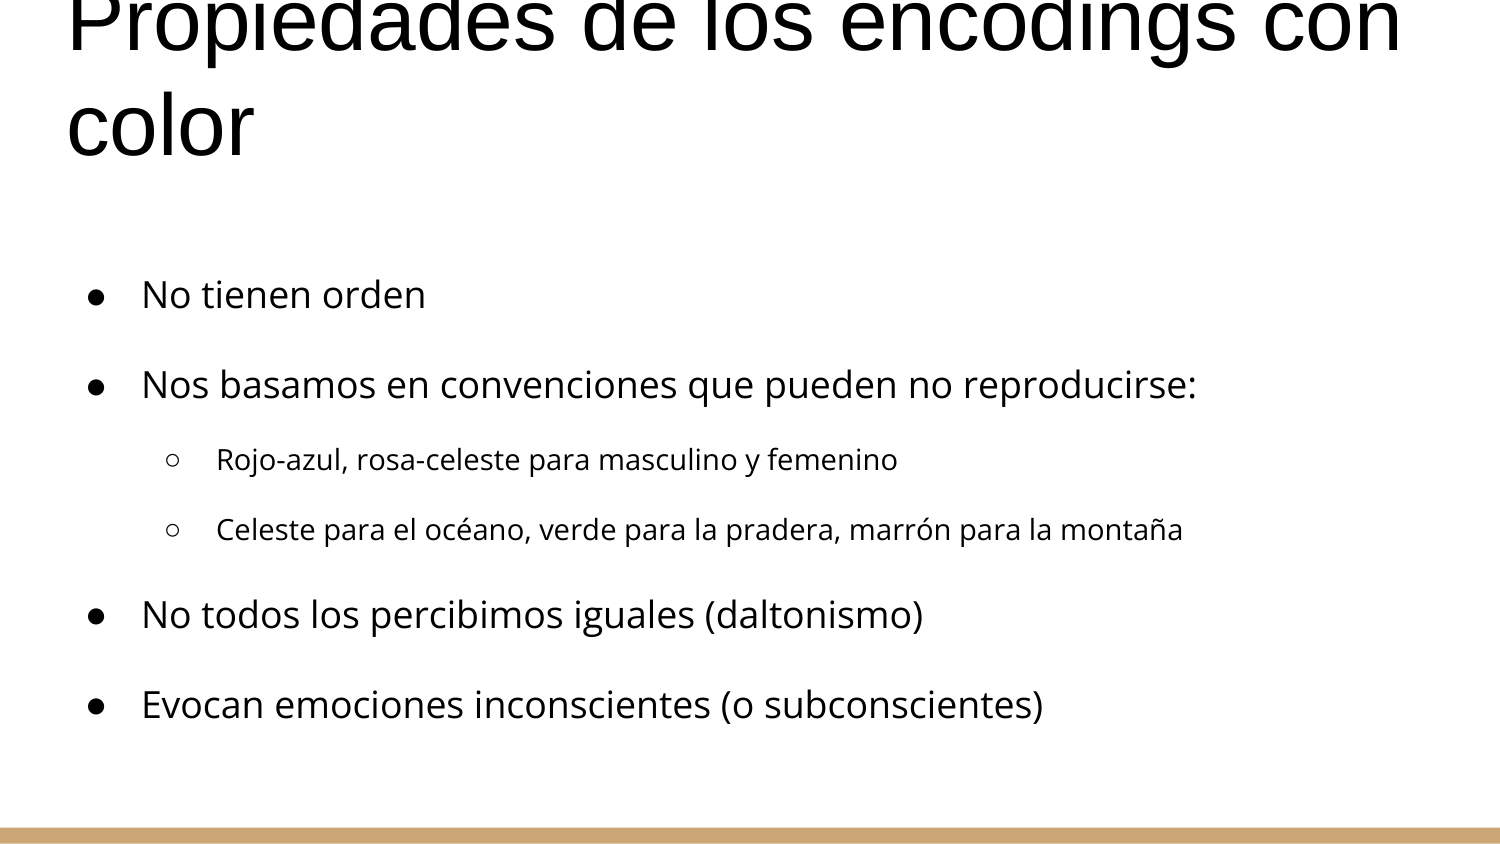

# Propiedades de los encodings con color
No tienen orden
Nos basamos en convenciones que pueden no reproducirse:
Rojo-azul, rosa-celeste para masculino y femenino
Celeste para el océano, verde para la pradera, marrón para la montaña
No todos los percibimos iguales (daltonismo)
Evocan emociones inconscientes (o subconscientes)